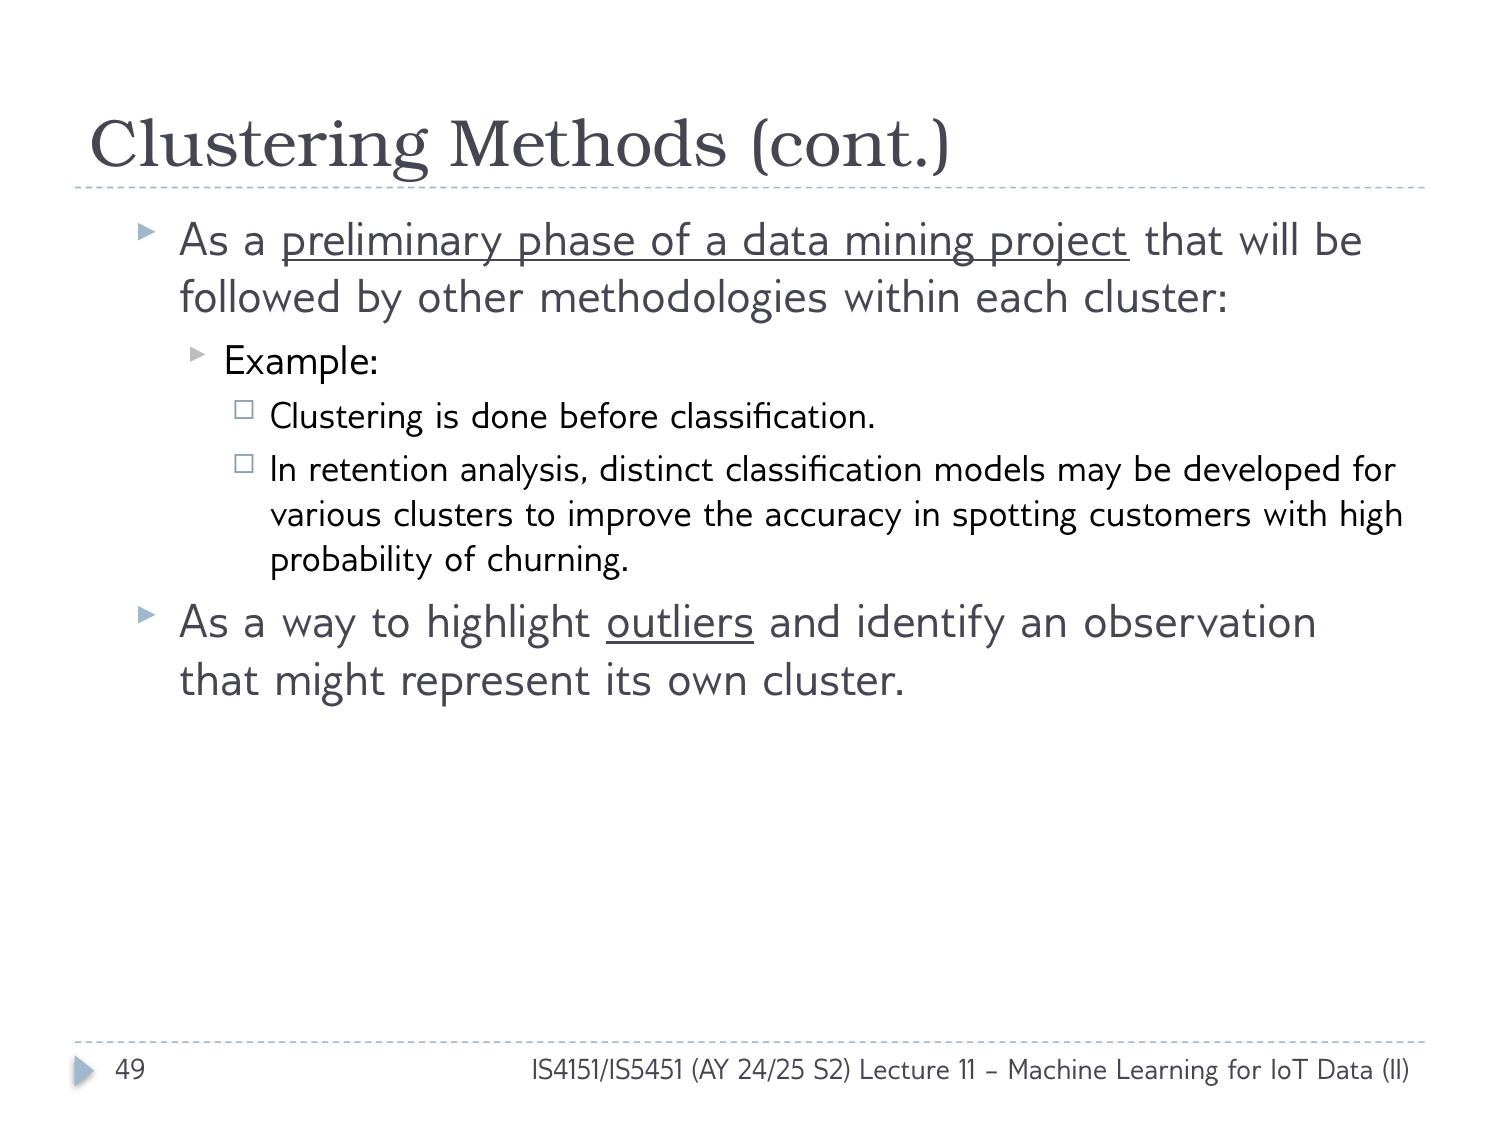

# Clustering Methods (cont.)
As a preliminary phase of a data mining project that will be followed by other methodologies within each cluster:
Example:
Clustering is done before classification.
In retention analysis, distinct classification models may be developed for various clusters to improve the accuracy in spotting customers with high probability of churning.
As a way to highlight outliers and identify an observation that might represent its own cluster.
49
IS4151/IS5451 (AY 24/25 S2) Lecture 11 – Machine Learning for IoT Data (II)